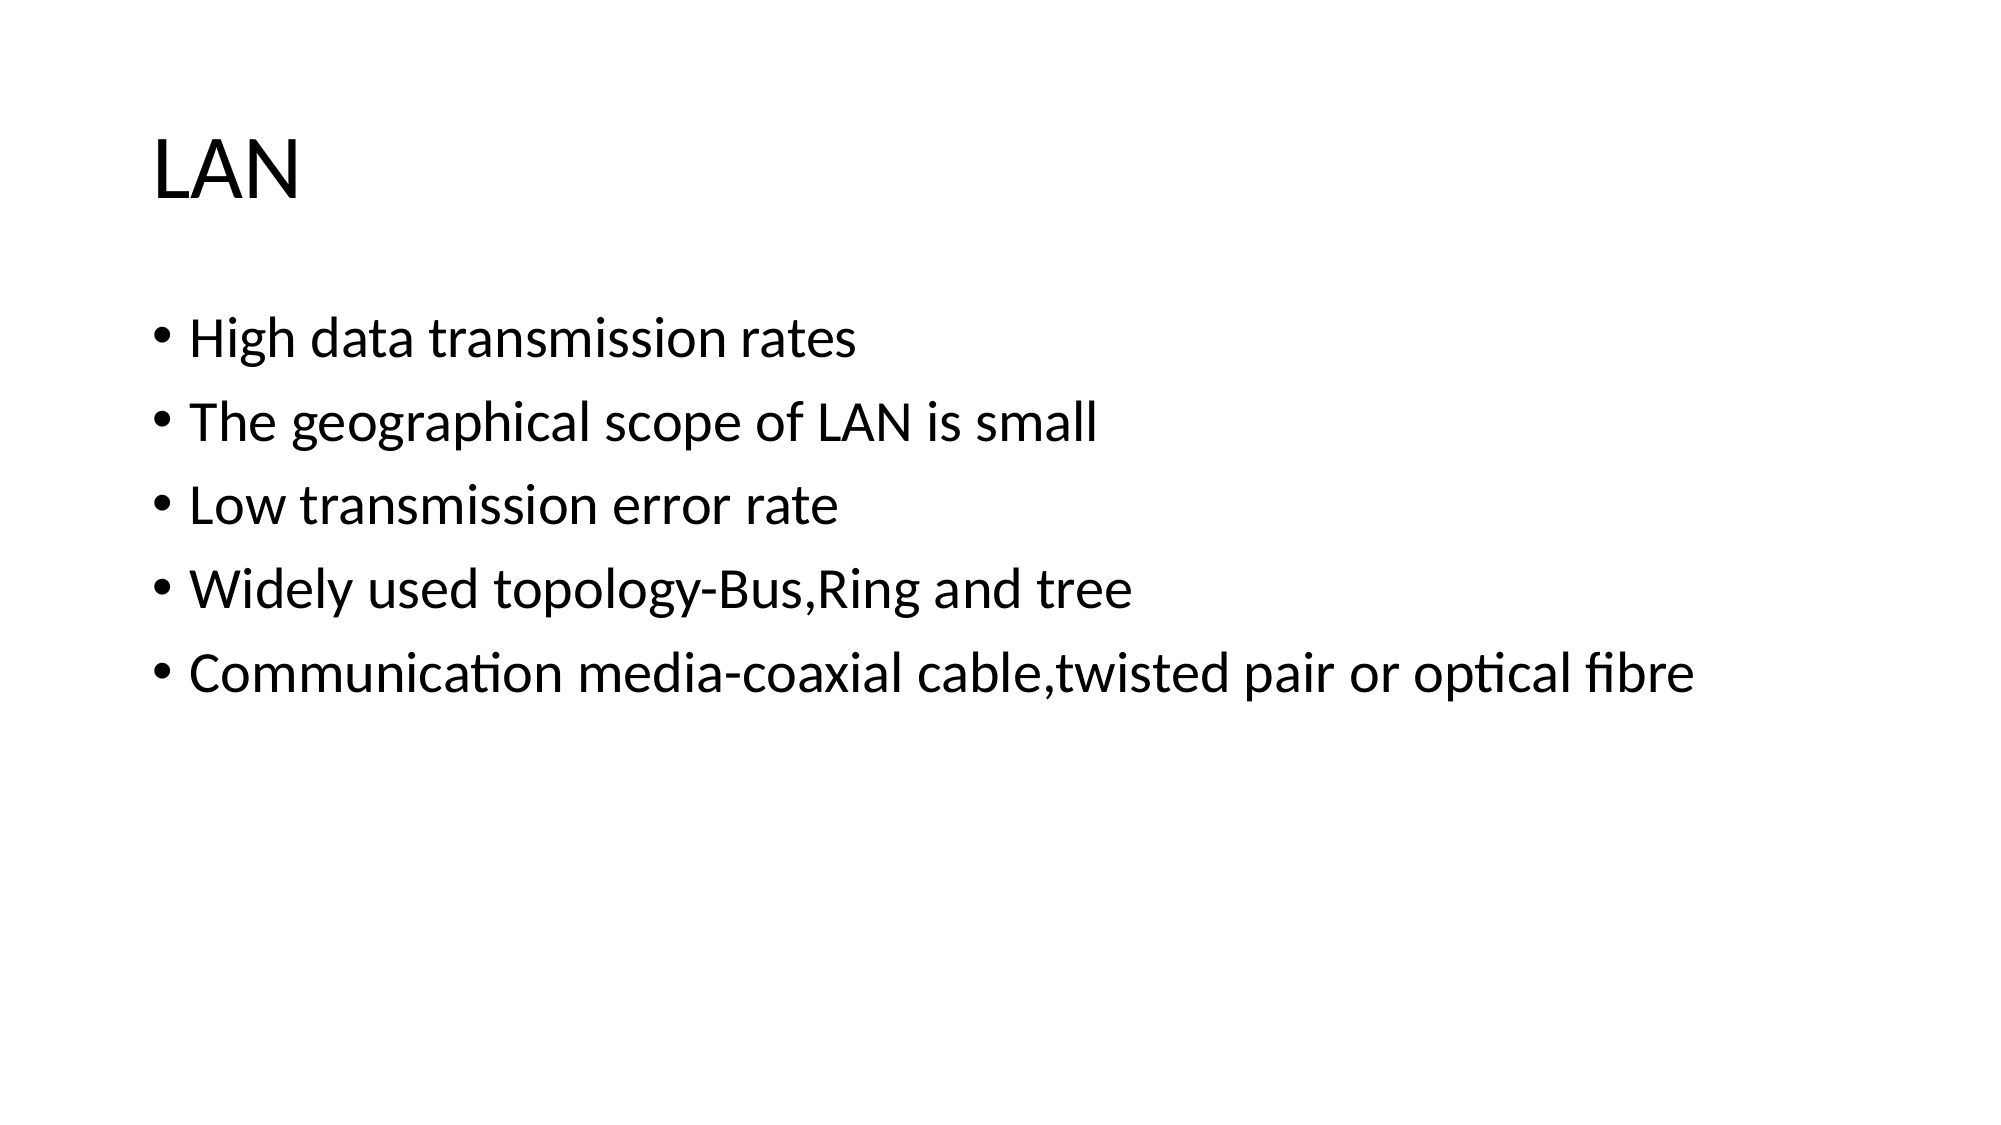

# LAN
High data transmission rates
The geographical scope of LAN is small
Low transmission error rate
Widely used topology-Bus,Ring and tree
Communication media-coaxial cable,twisted pair or optical fibre